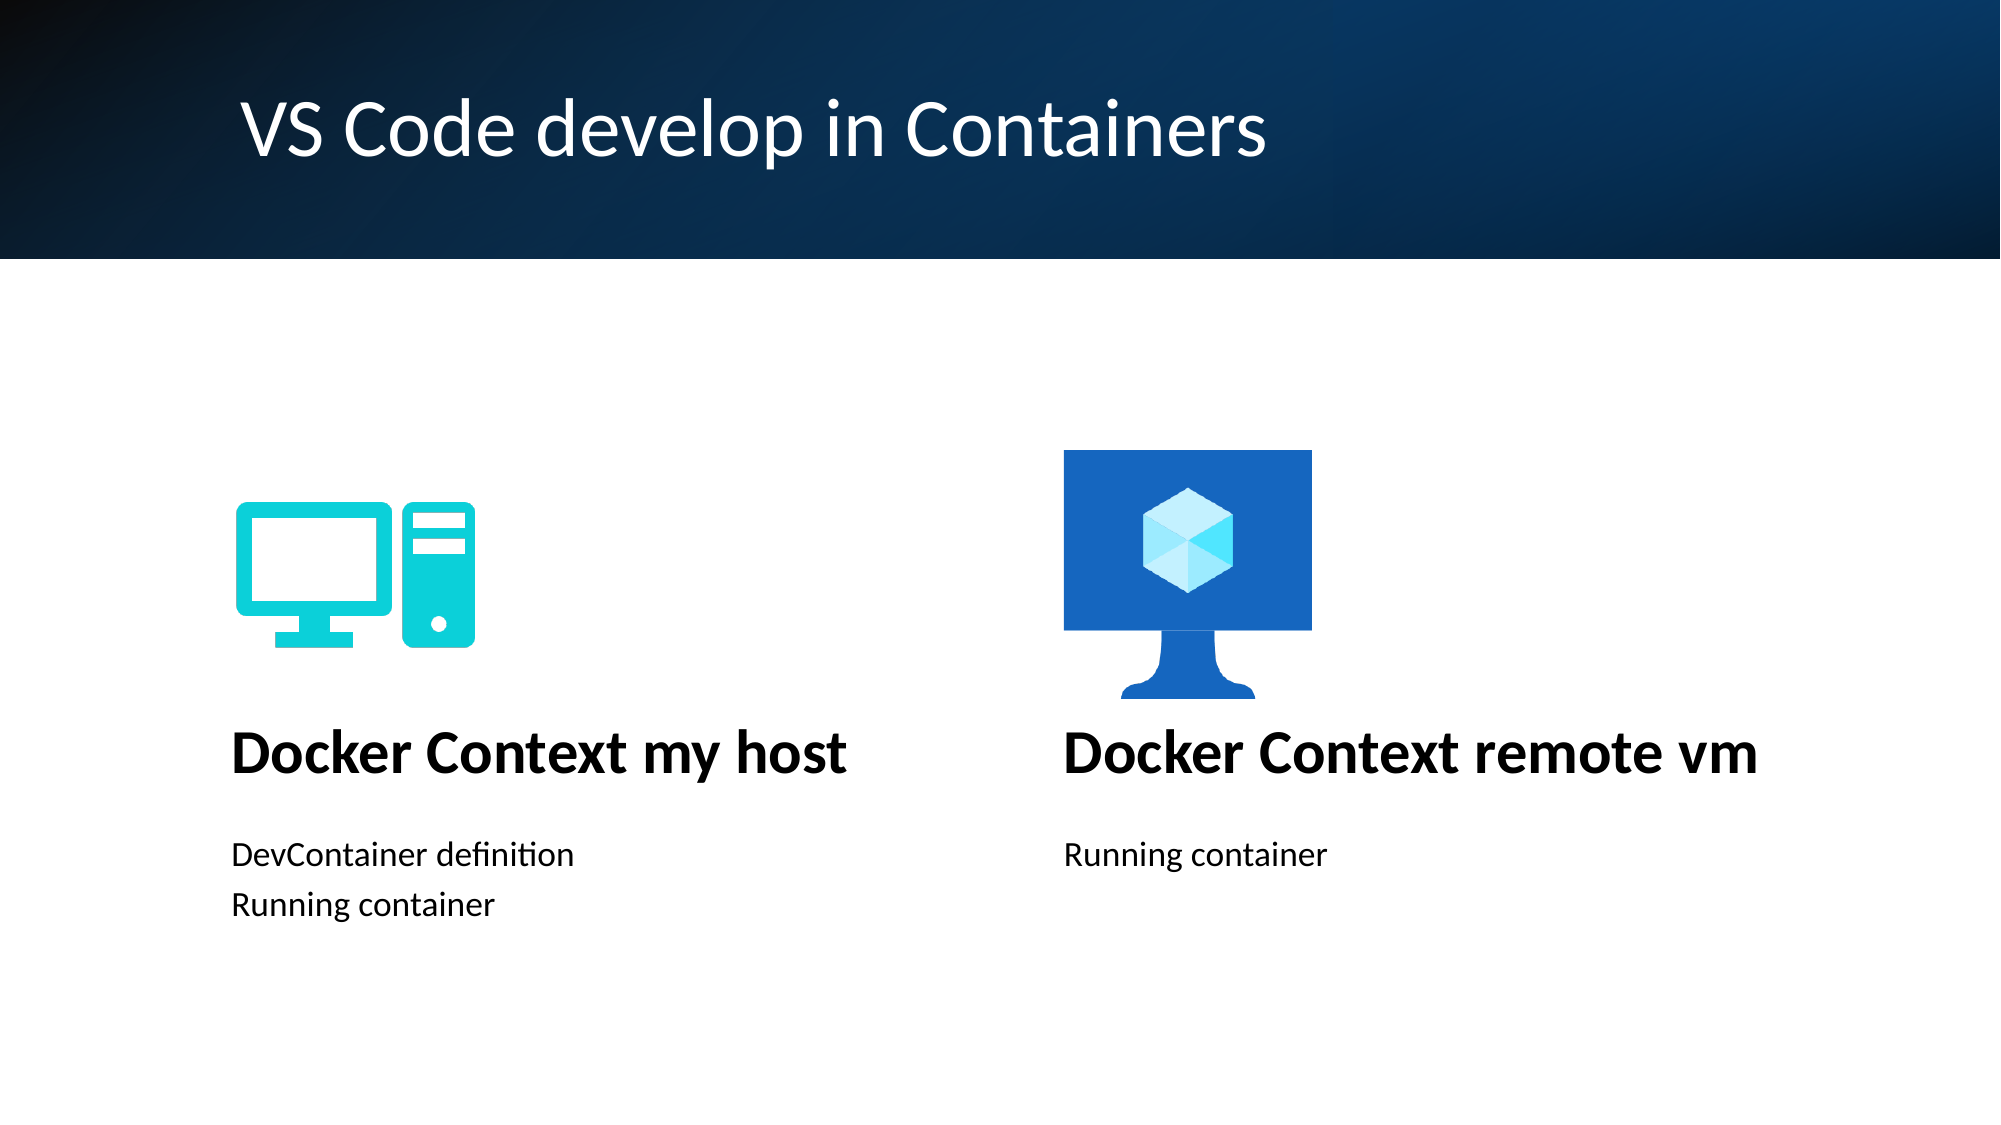

# VS Code develop in Containers
Docker Context my host
DevContainer definition
Running container
Docker Context remote vm
Running container